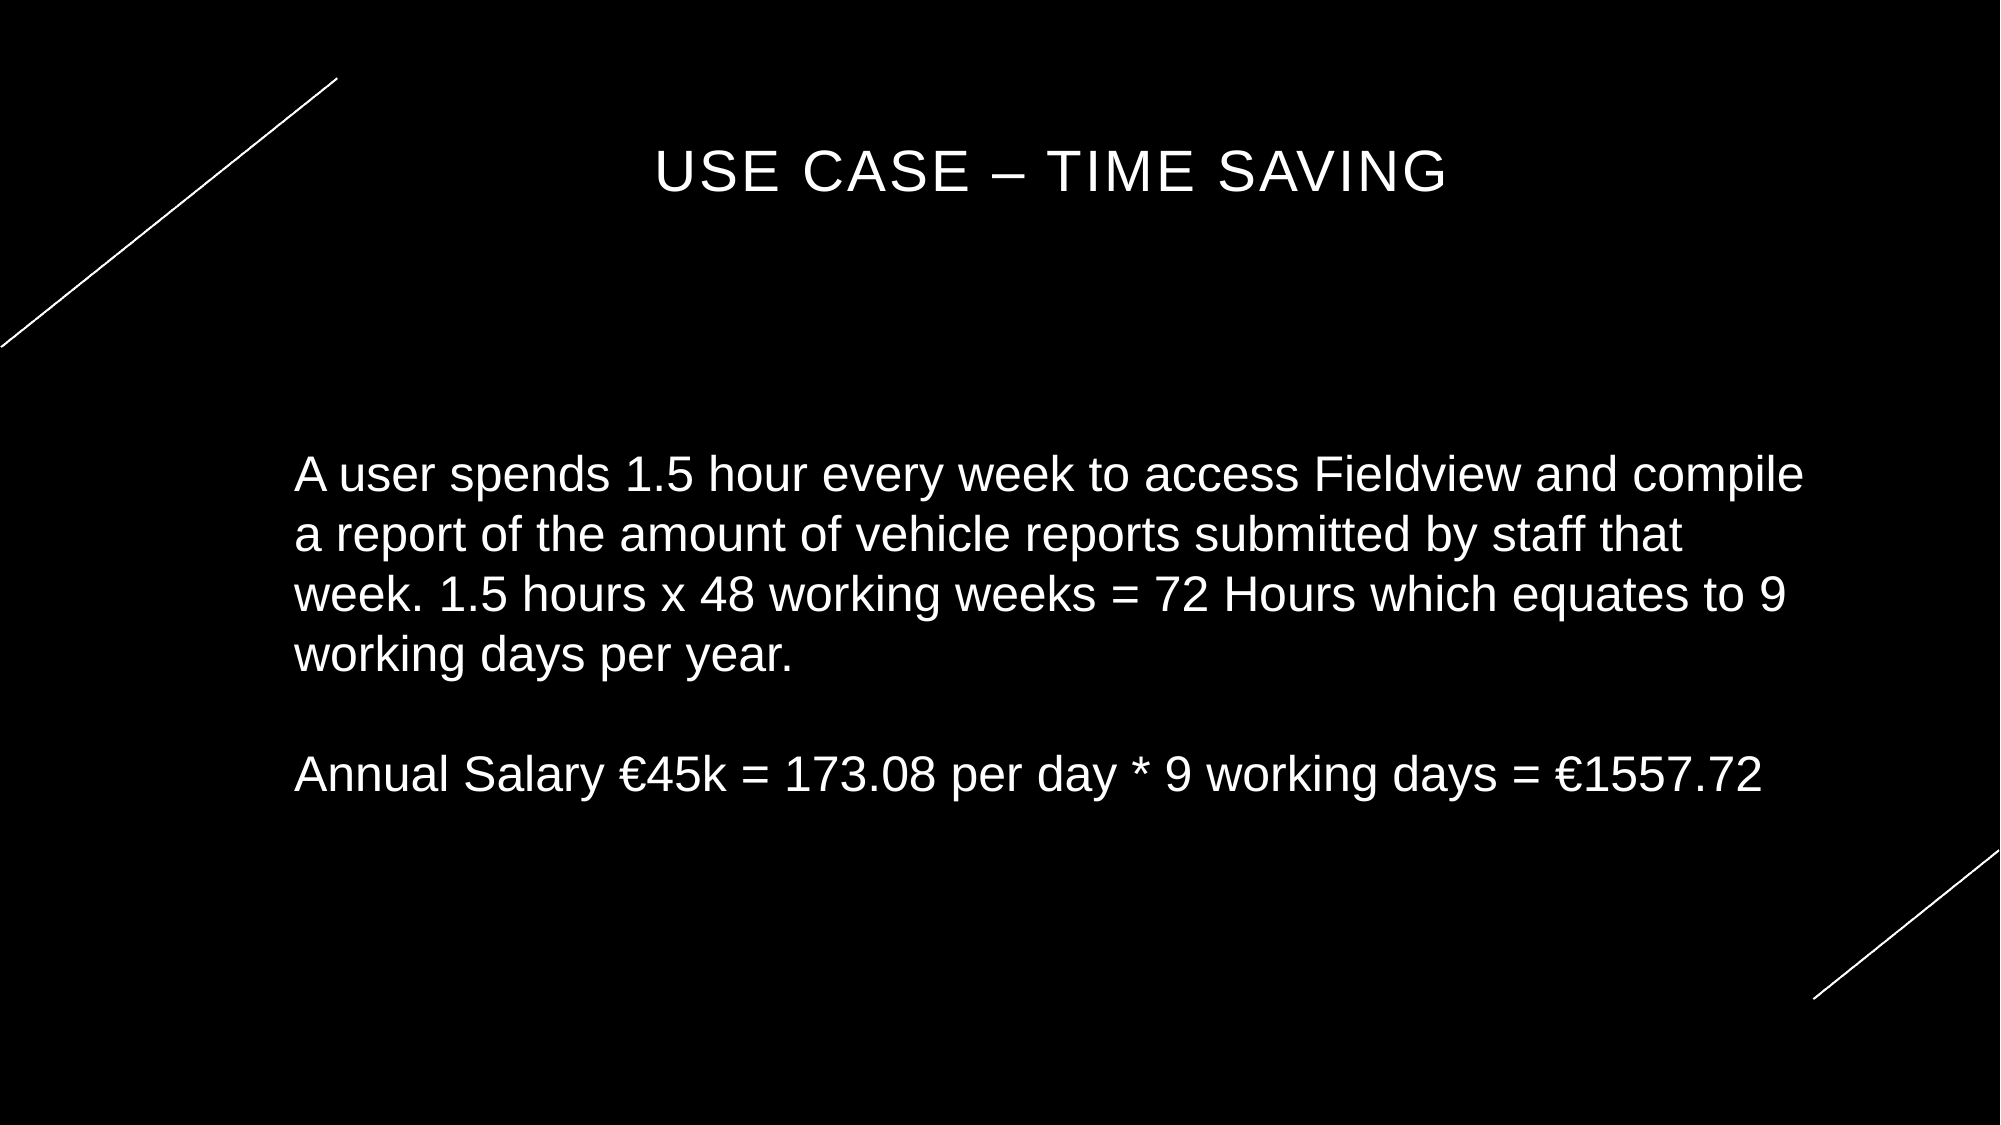

# USE CASE – Time SAVING
A user spends 1.5 hour every week to access Fieldview and compile a report of the amount of vehicle reports submitted by staff that week. 1.5 hours x 48 working weeks = 72 Hours which equates to 9 working days per year.

Annual Salary €45k = 173.08 per day * 9 working days = €1557.72